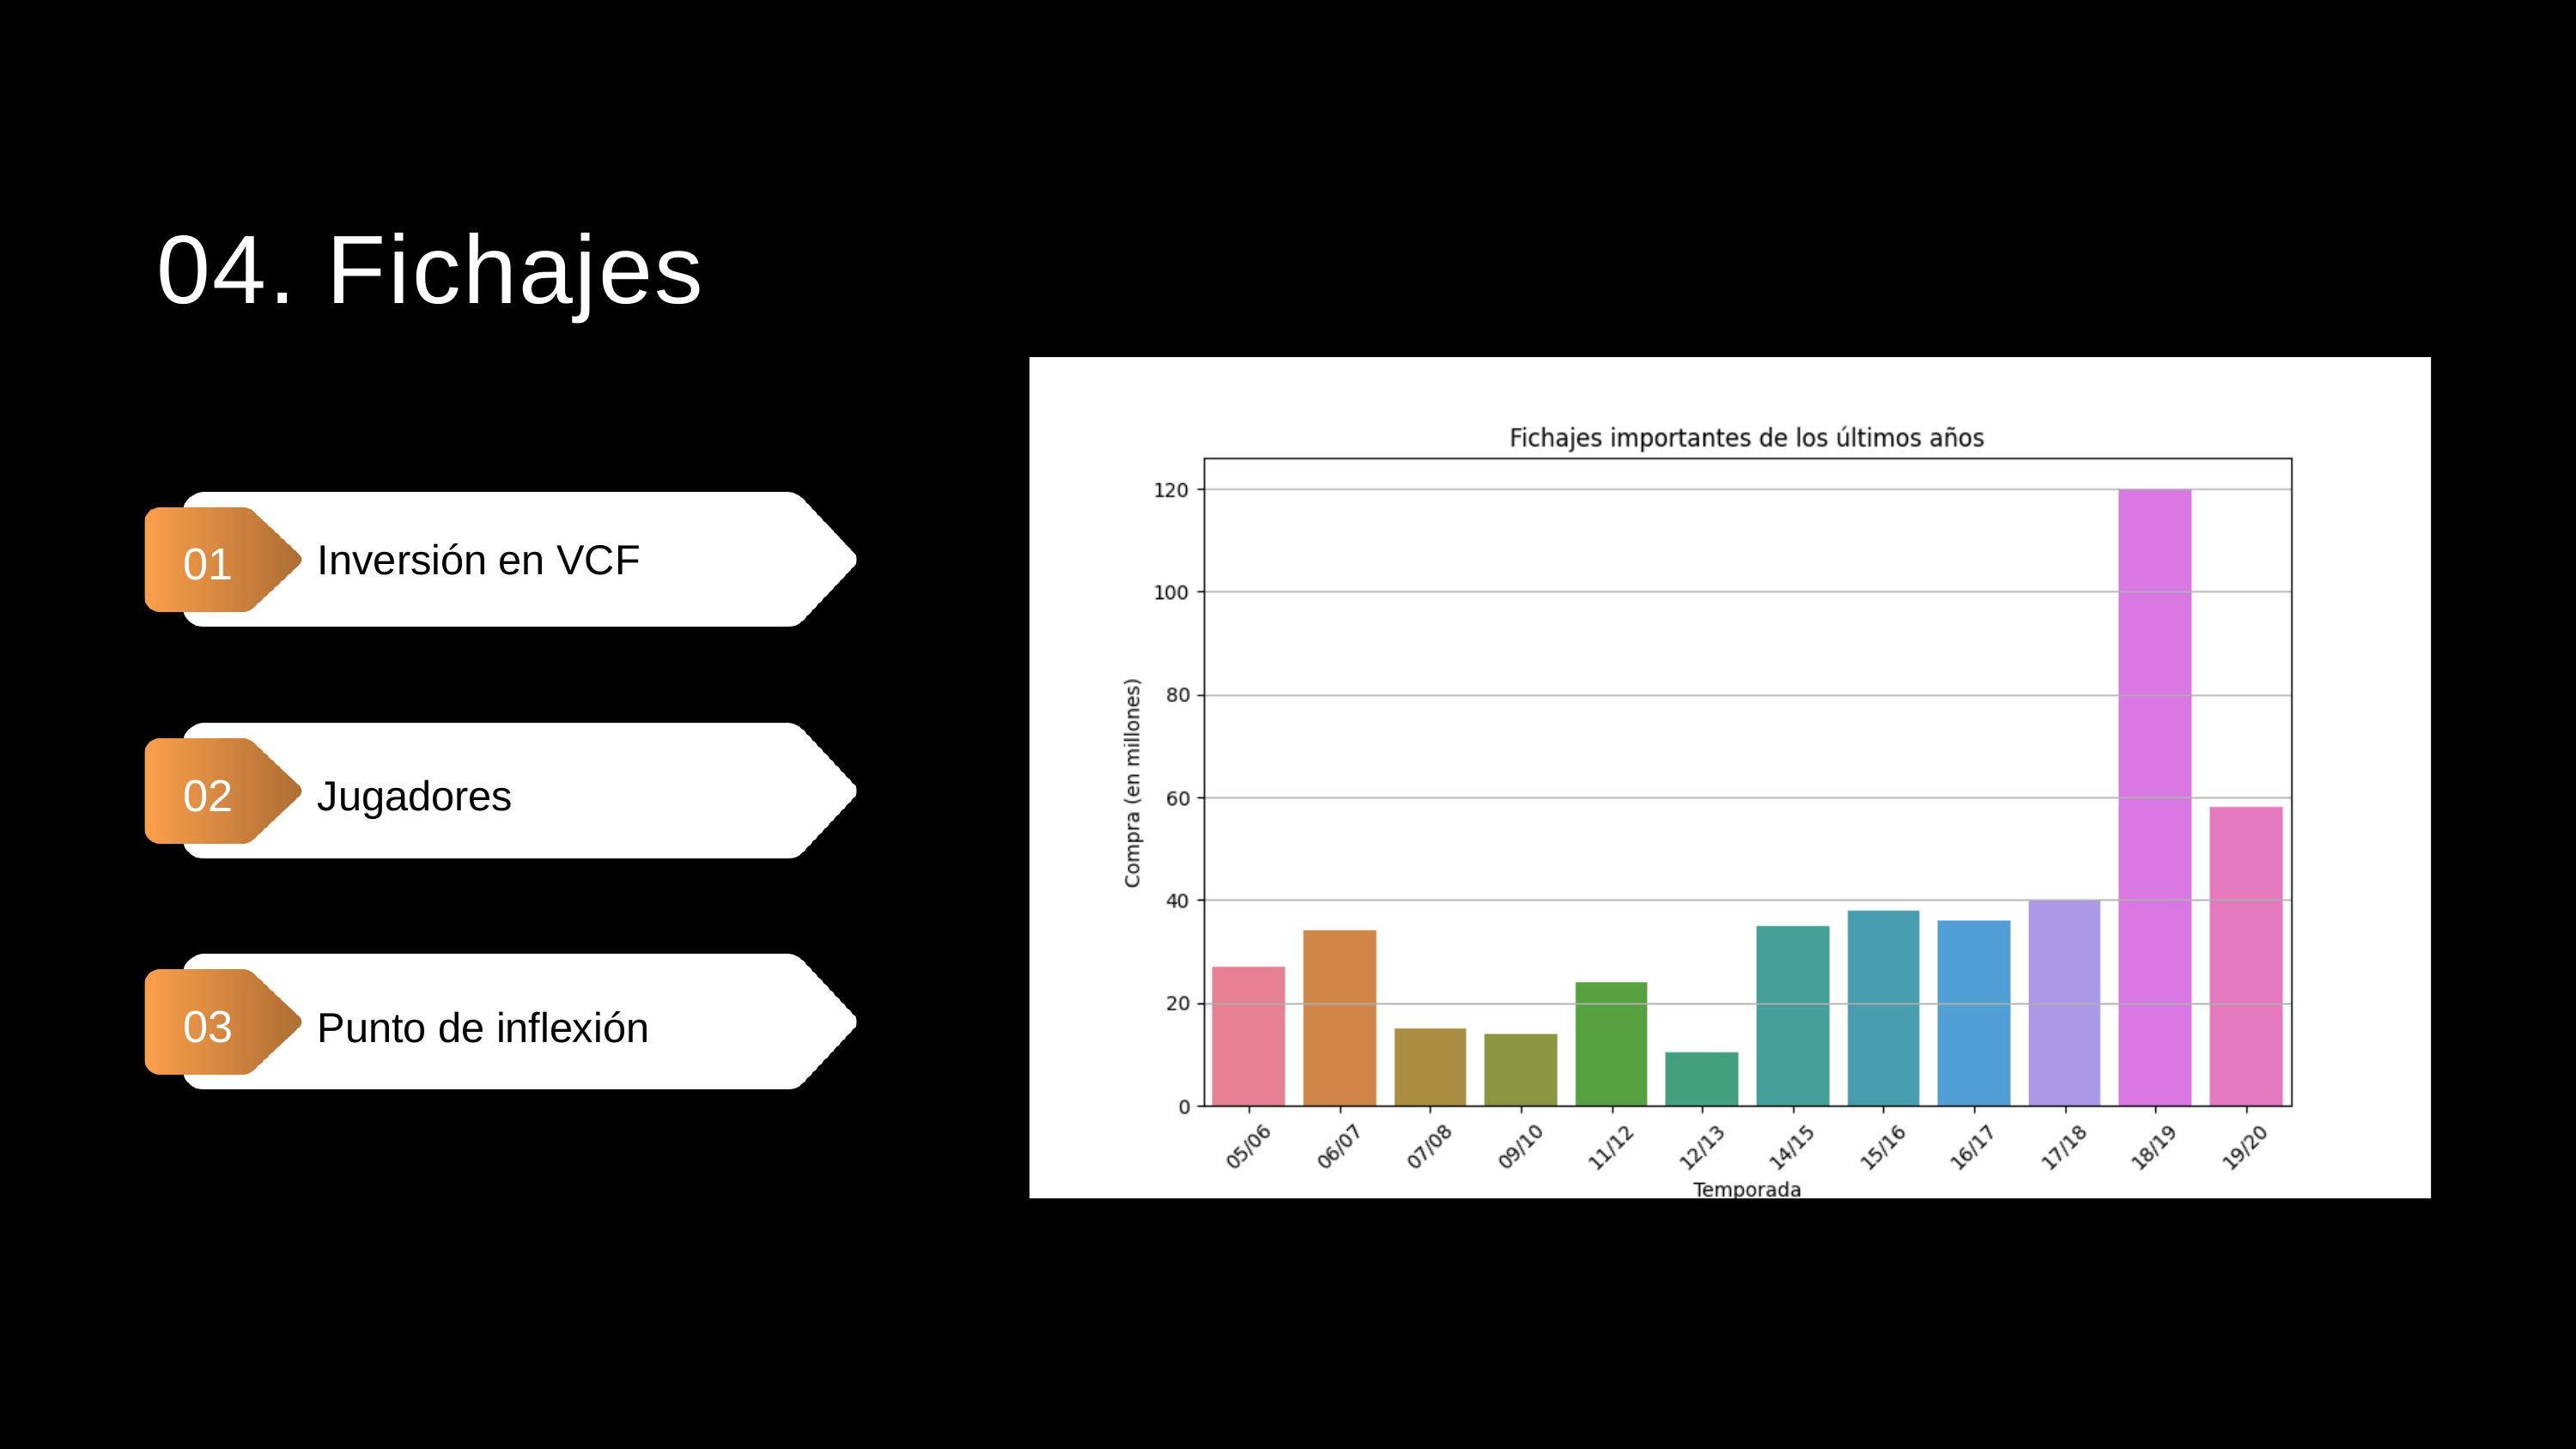

04. Fichajes

Inversión en VCF
01

02
Jugadores

03
Punto de inflexión